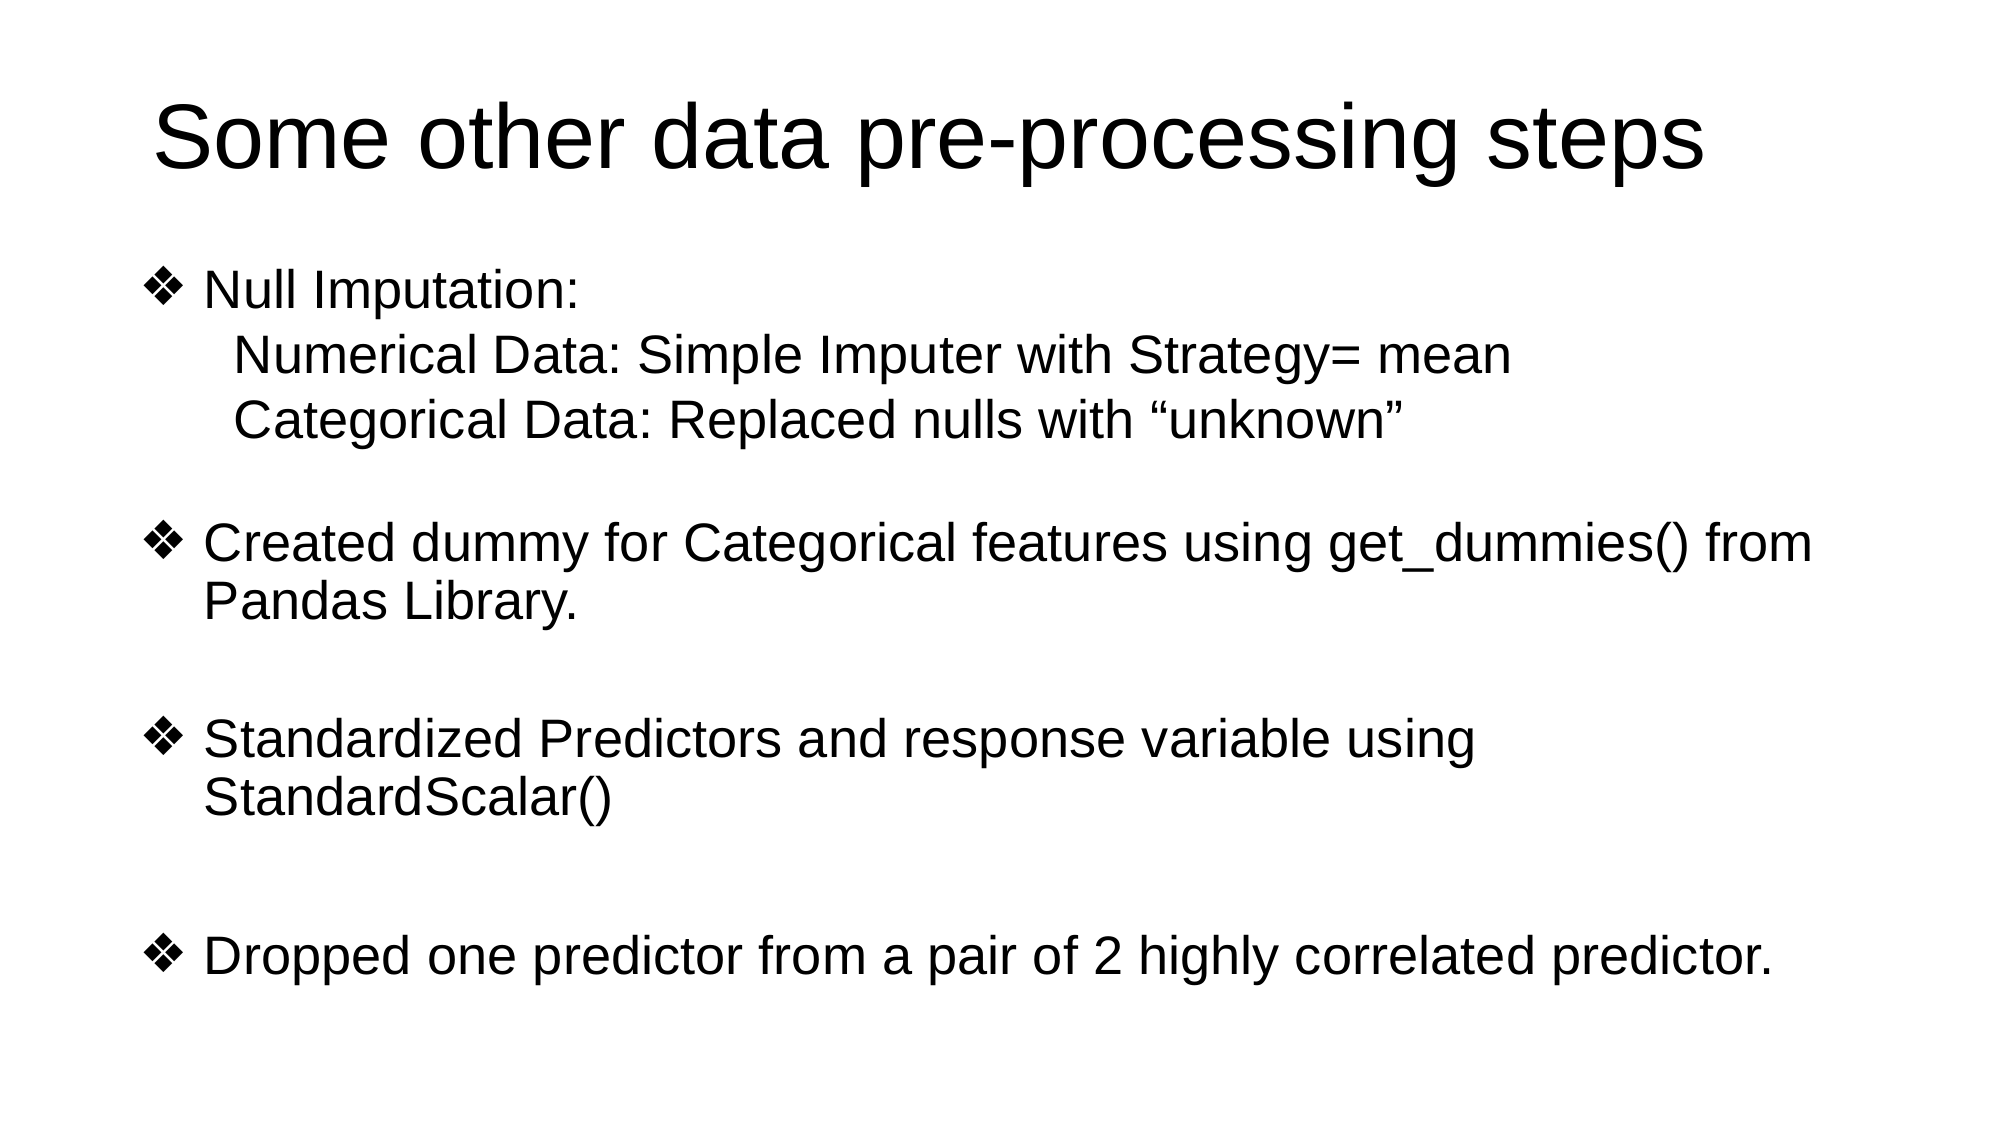

# Some other data pre-processing steps
Null Imputation:
  Numerical Data: Simple Imputer with Strategy= mean
  Categorical Data: Replaced nulls with “unknown”

Created dummy for Categorical features using get_dummies() from Pandas Library.

Standardized Predictors and response variable using StandardScalar()

Dropped one predictor from a pair of 2 highly correlated predictor.